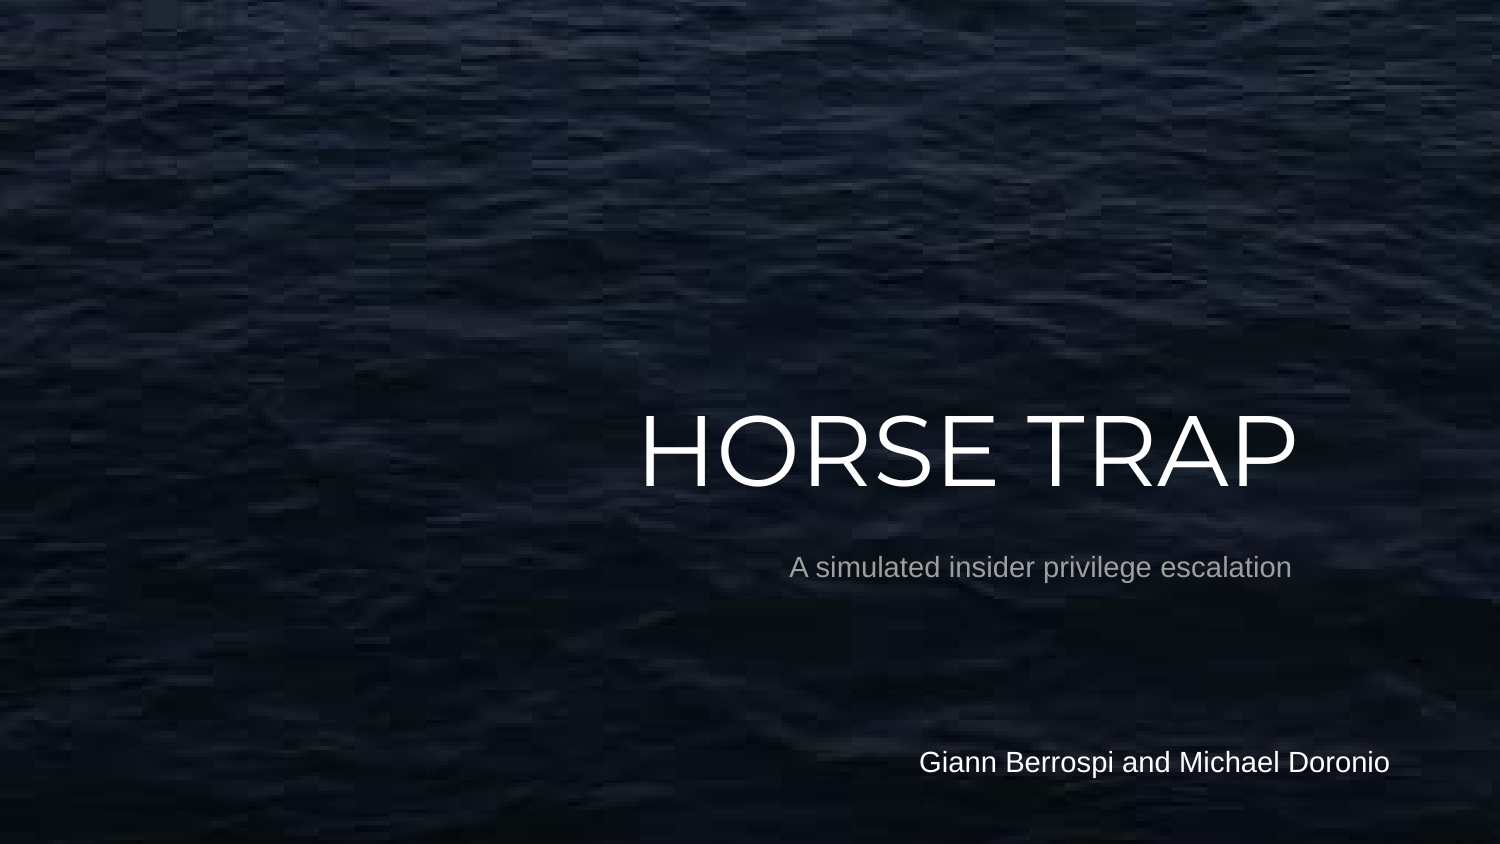

# HORSE TRAP
A simulated insider privilege escalation
Giann Berrospi and Michael Doronio